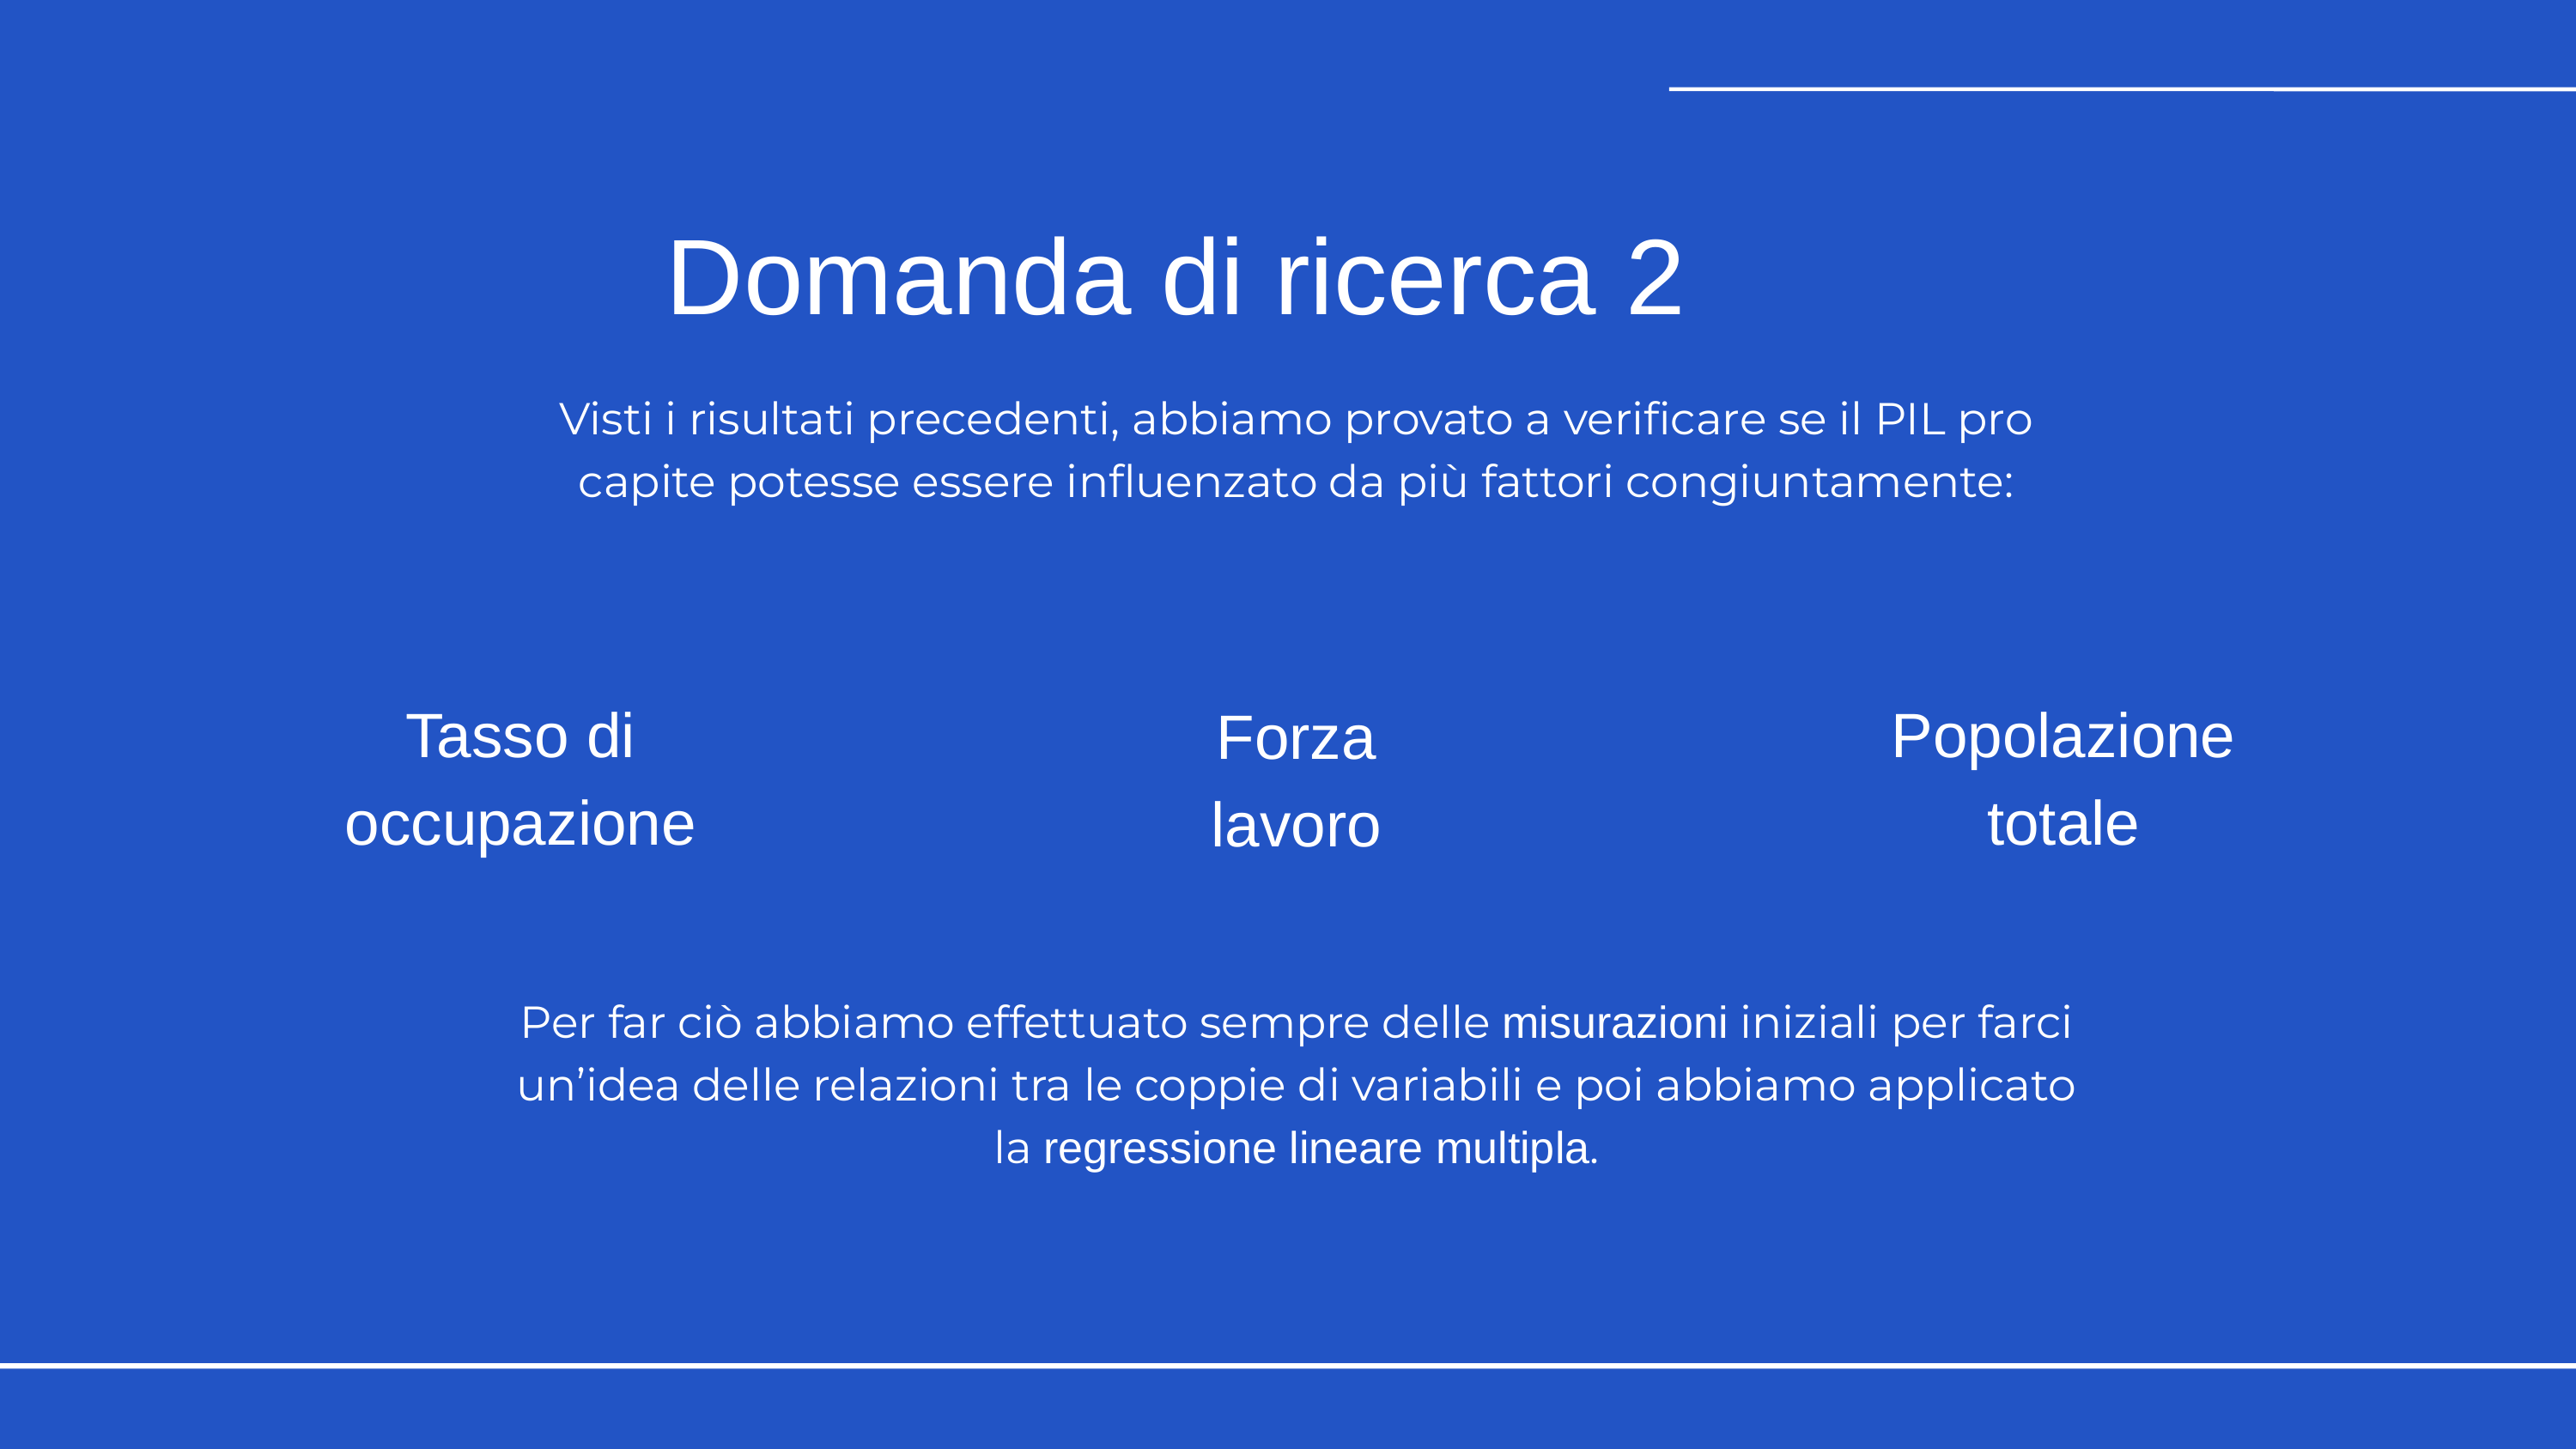

Domanda di ricerca 2
Visti i risultati precedenti, abbiamo provato a verificare se il PIL pro capite potesse essere influenzato da più fattori congiuntamente:
Tasso di occupazione
Popolazione totale
Forza lavoro
Per far ciò abbiamo effettuato sempre delle misurazioni iniziali per farci un’idea delle relazioni tra le coppie di variabili e poi abbiamo applicato la regressione lineare multipla.